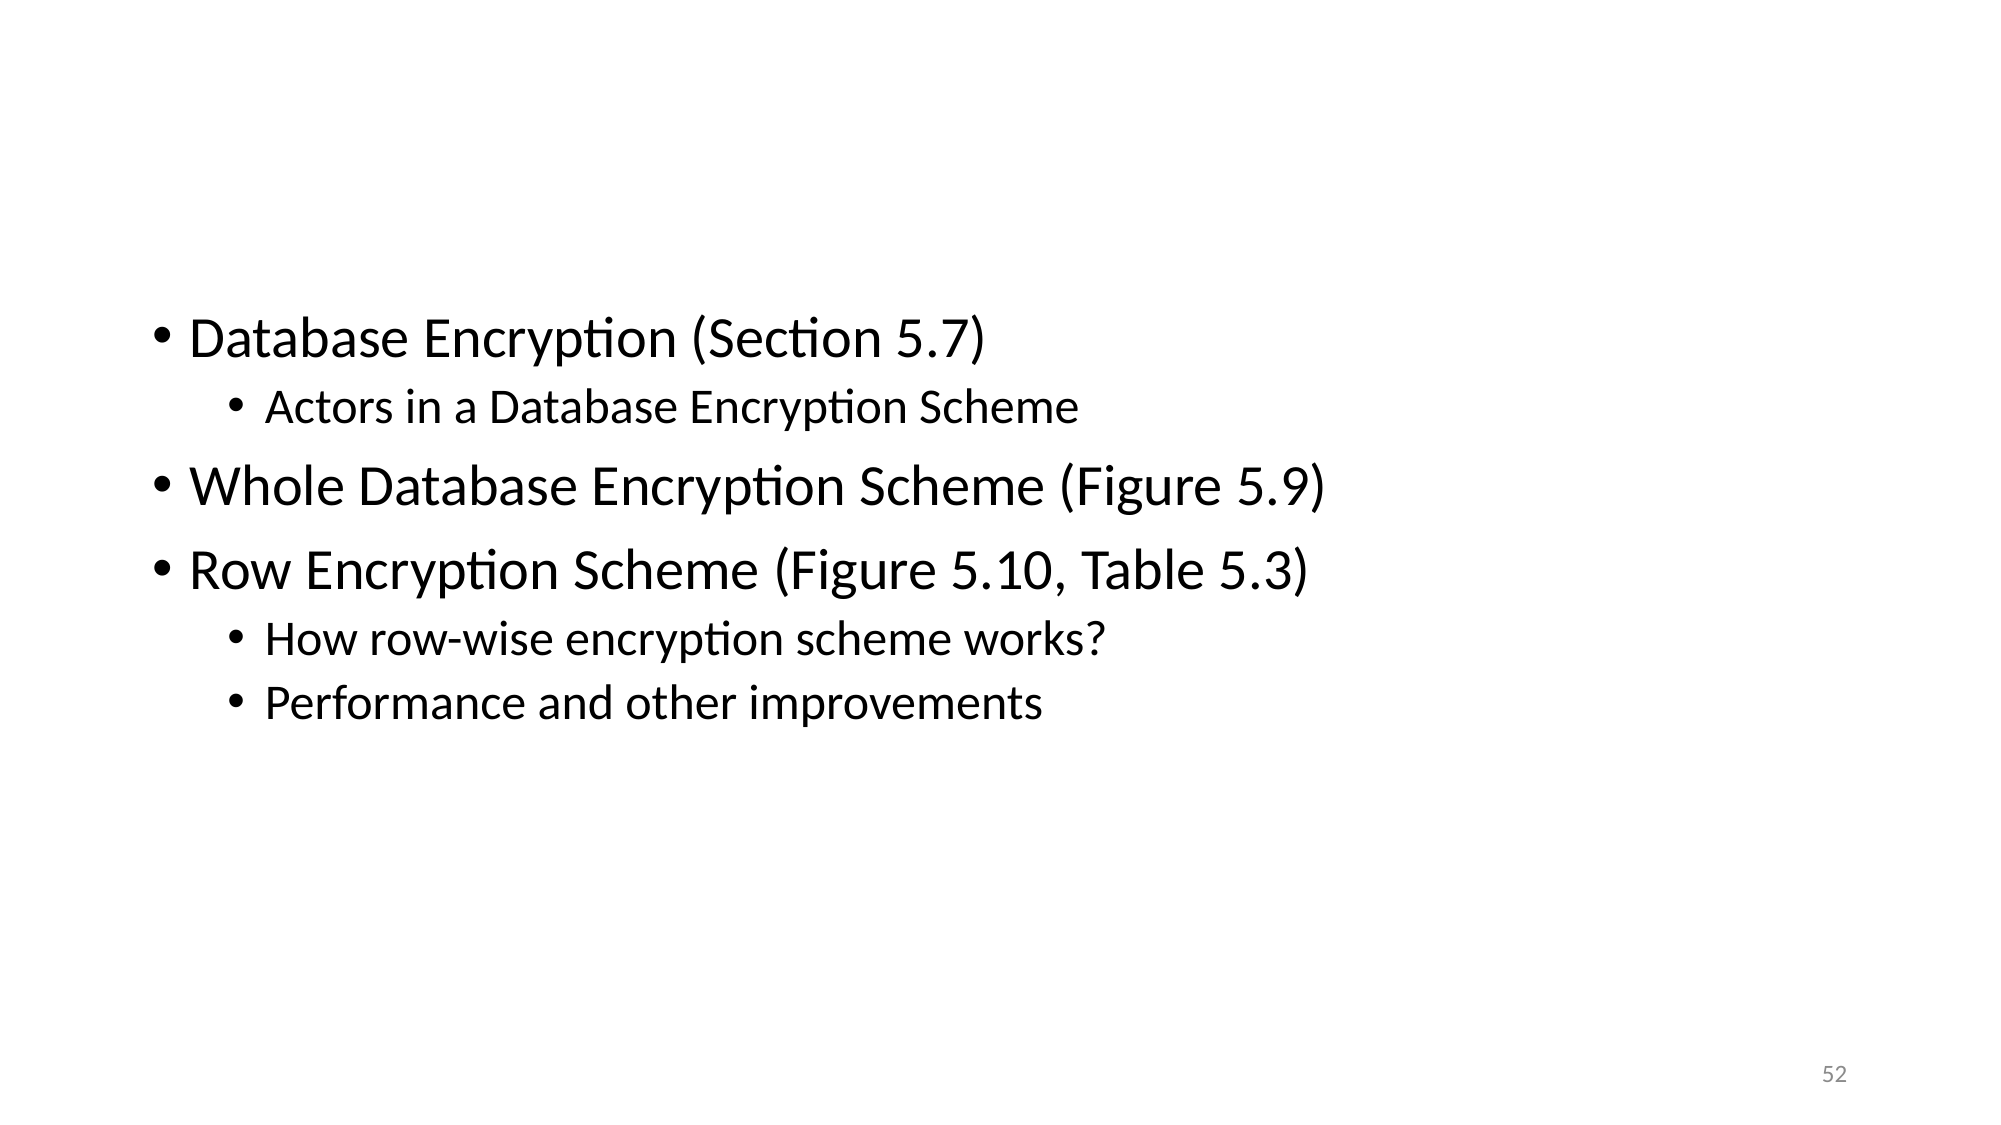

Database Encryption (Section 5.7)
Actors in a Database Encryption Scheme
Whole Database Encryption Scheme (Figure 5.9)
Row Encryption Scheme (Figure 5.10, Table 5.3)
How row-wise encryption scheme works?
Performance and other improvements

52